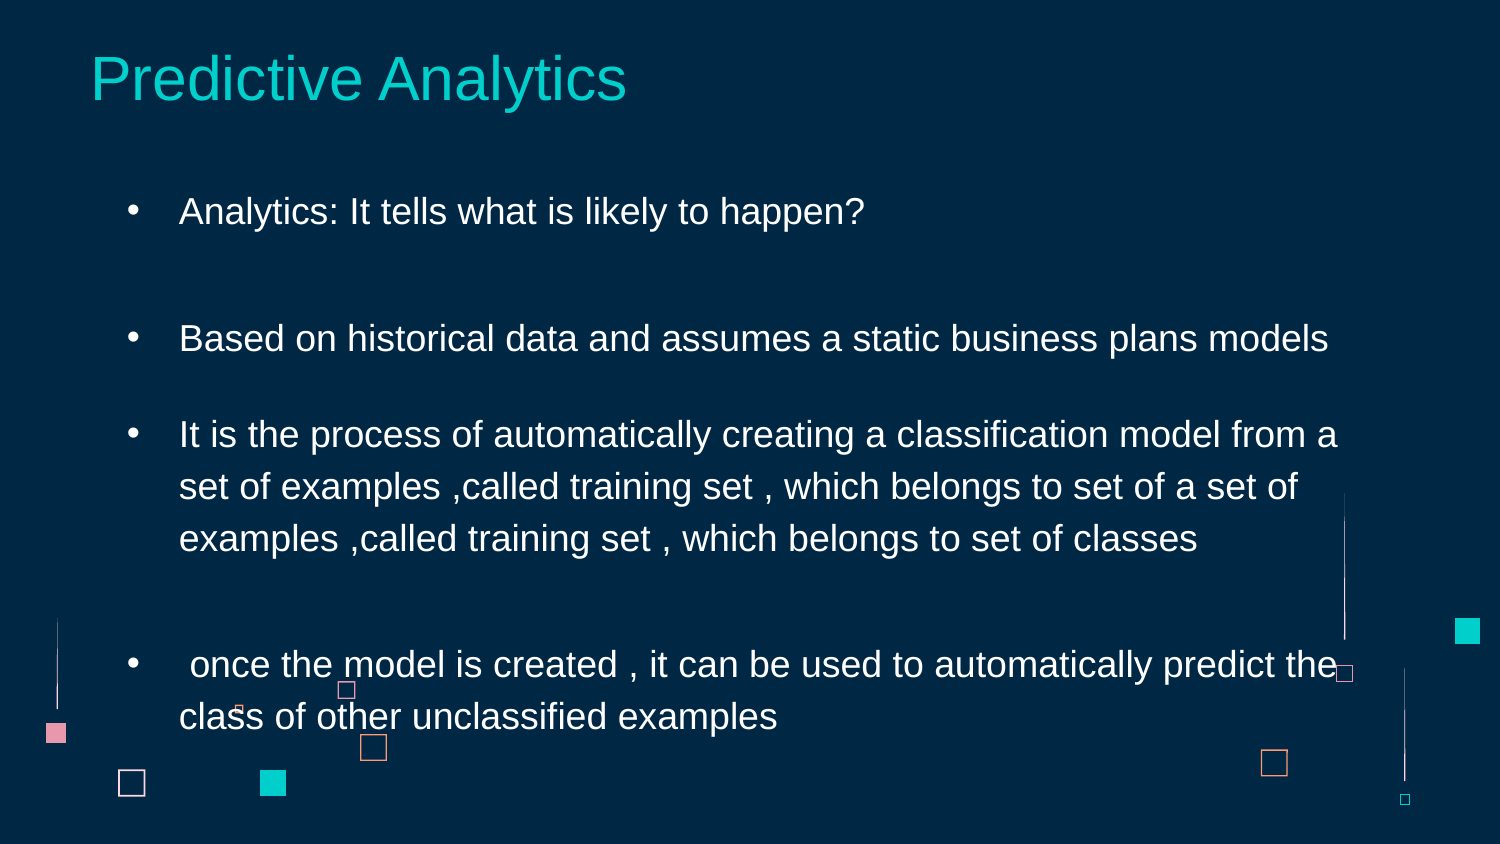

# Predictive Analytics
Analytics: It tells what is likely to happen?

Based on historical data and assumes a static business plans models

It is the process of automatically creating a classification model from a set of examples ,called training set , which belongs to set of a set of examples ,called training set , which belongs to set of classes

 once the model is created , it can be used to automatically predict the class of other unclassified examples